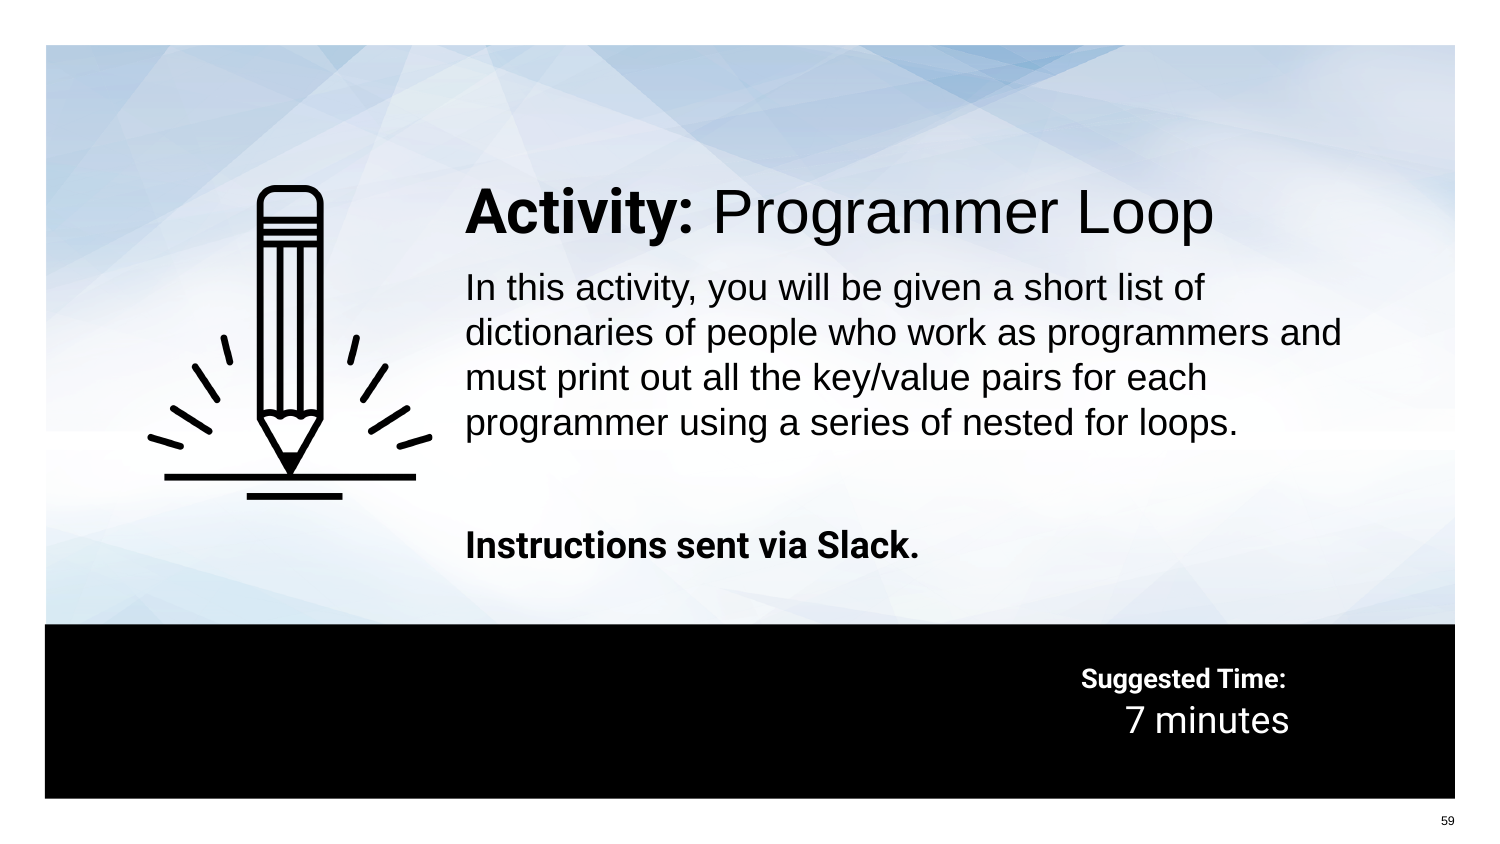

Activity: Programmer Loop
In this activity, you will be given a short list of dictionaries of people who work as programmers and must print out all the key/value pairs for each programmer using a series of nested for loops.

Instructions sent via Slack.

# 7 minutes

59